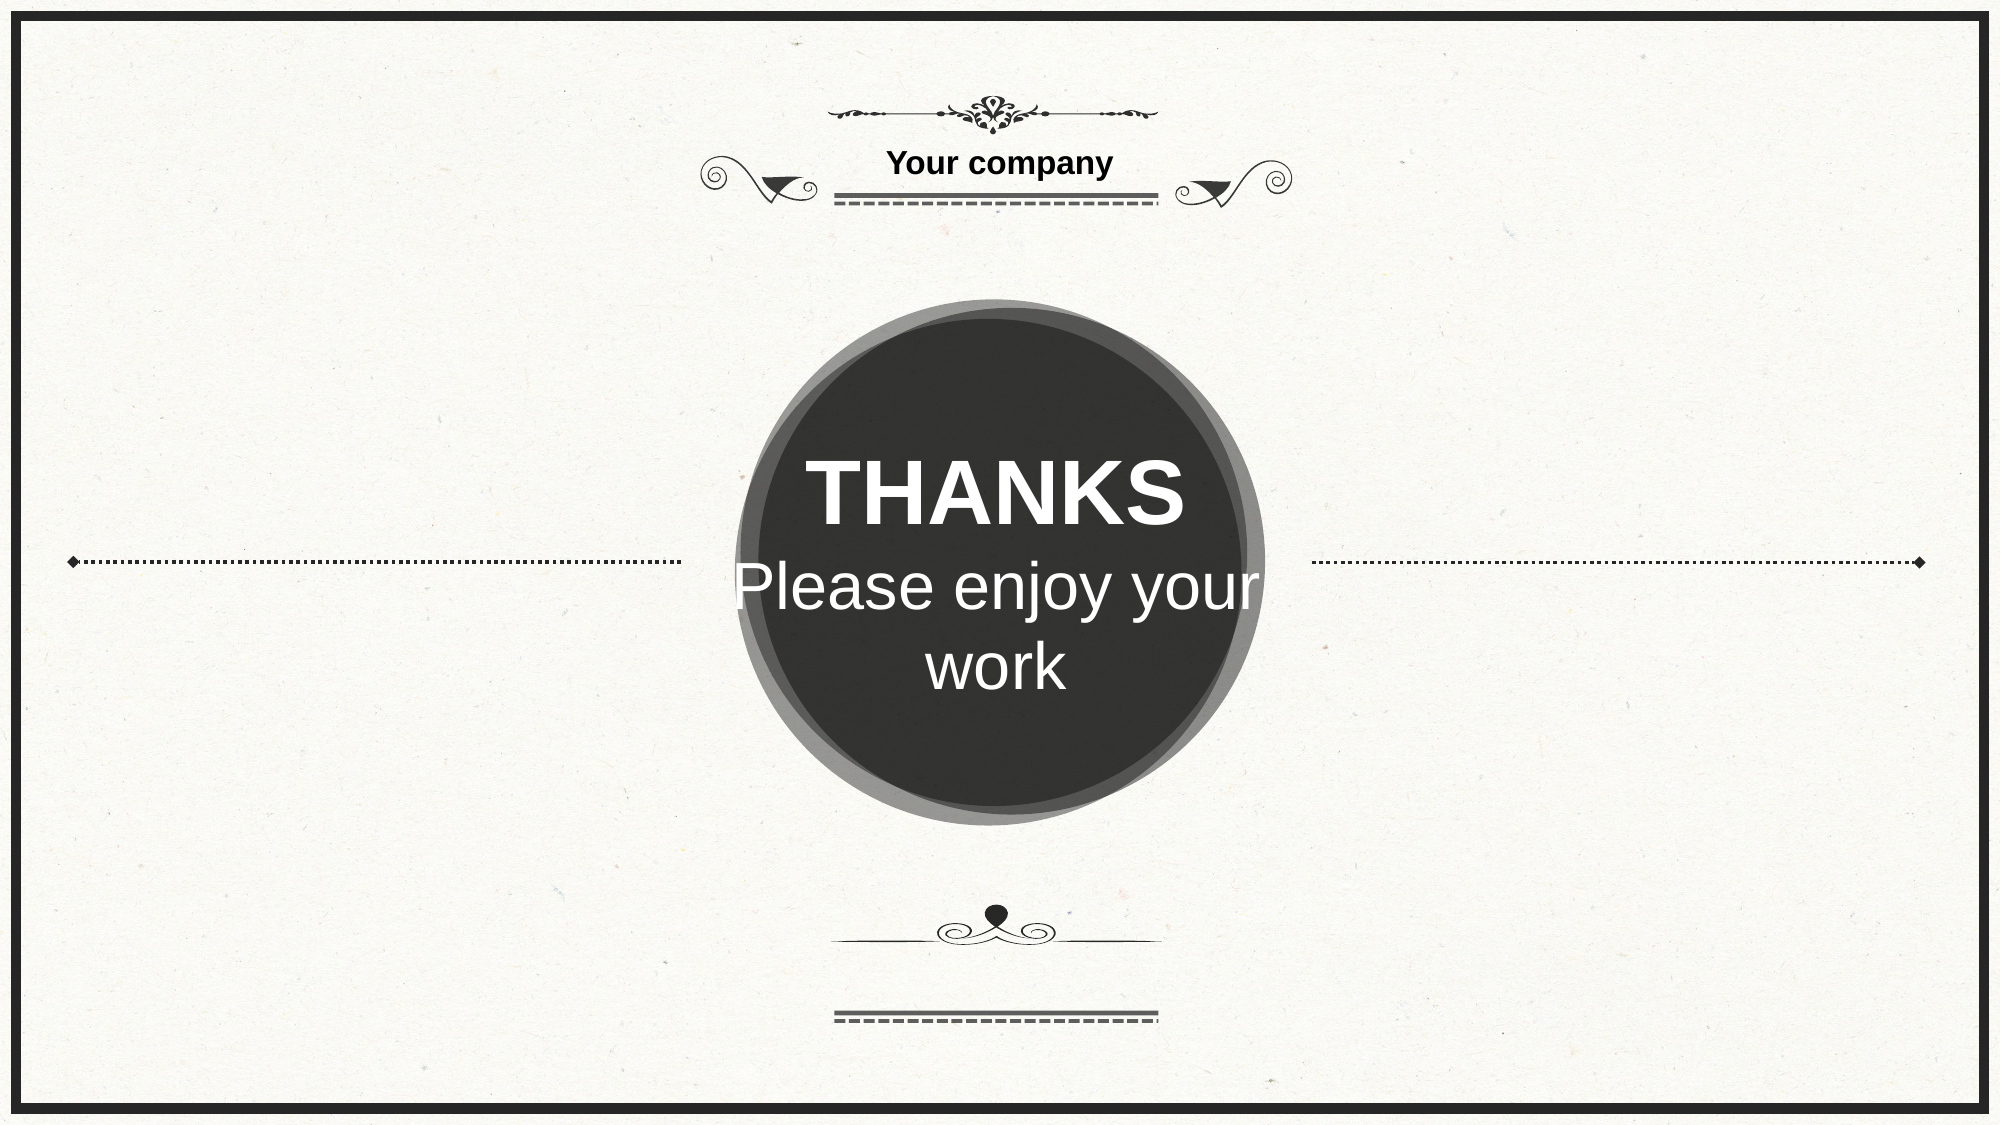

Your company

THANKS
Please enjoy your
work